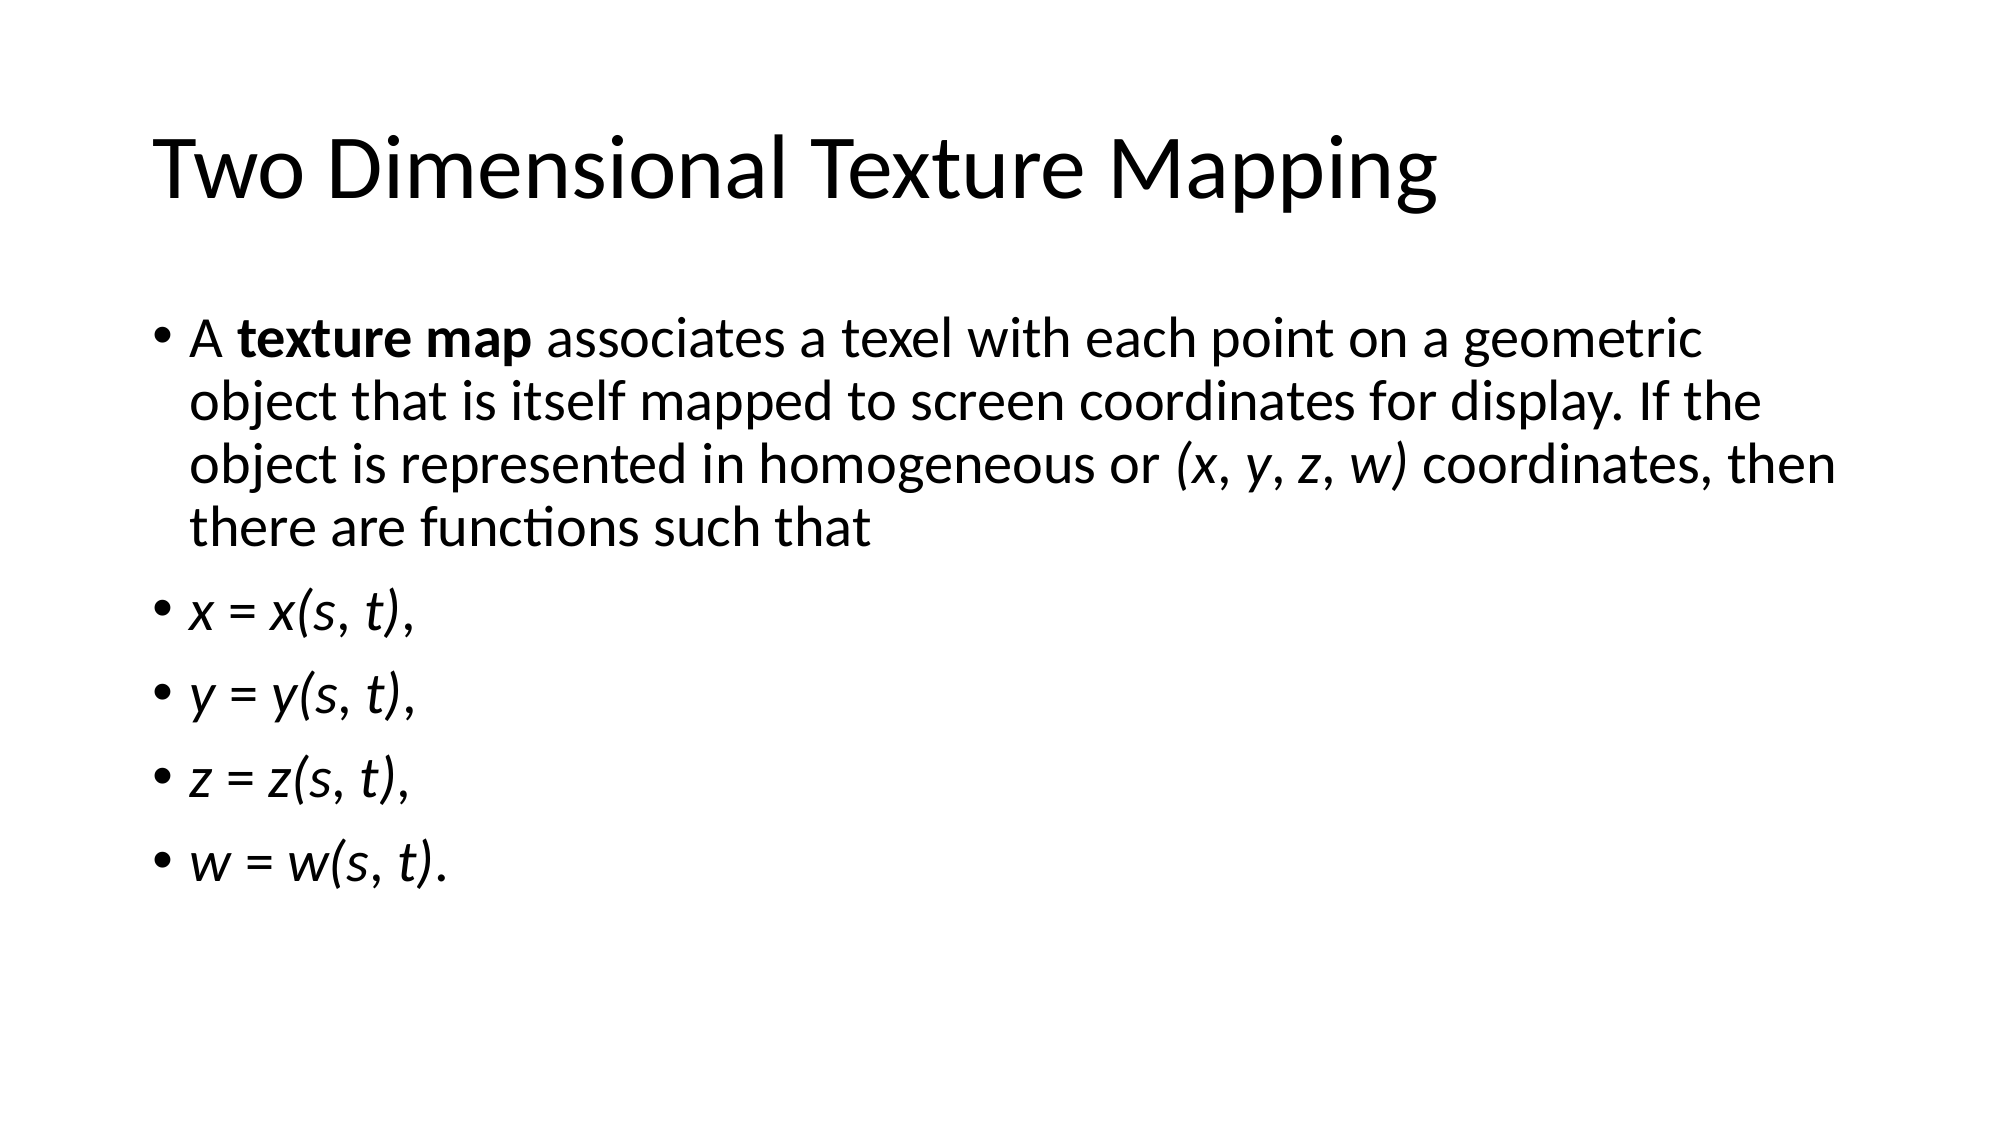

# Two Dimensional Texture Mapping
A texture map associates a texel with each point on a geometric object that is itself mapped to screen coordinates for display. If the object is represented in homogeneous or (x, y, z, w) coordinates, then there are functions such that
x = x(s, t),
y = y(s, t),
z = z(s, t),
w = w(s, t).